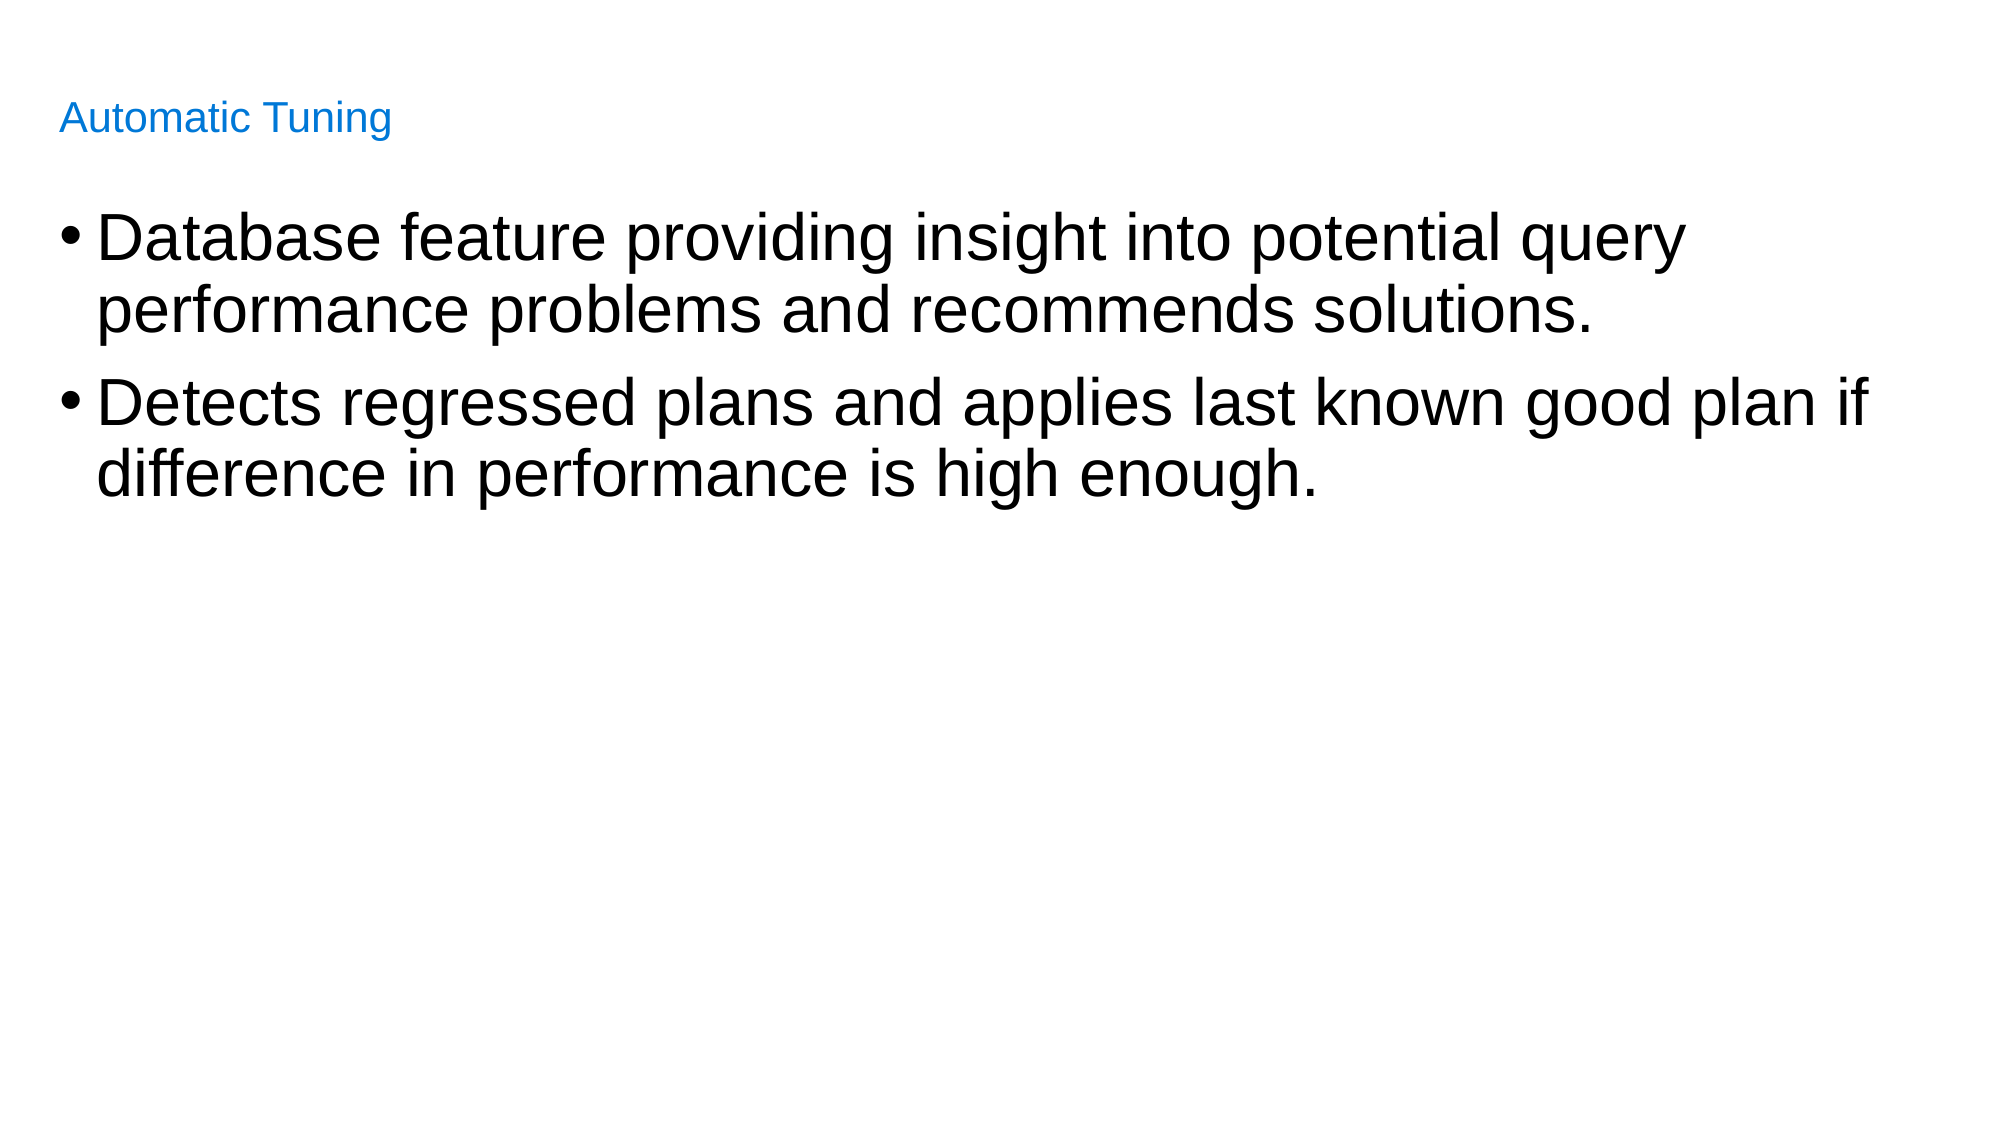

# Automatic Tuning
Database feature providing insight into potential query performance problems and recommends solutions.
Detects regressed plans and applies last known good plan if difference in performance is high enough.